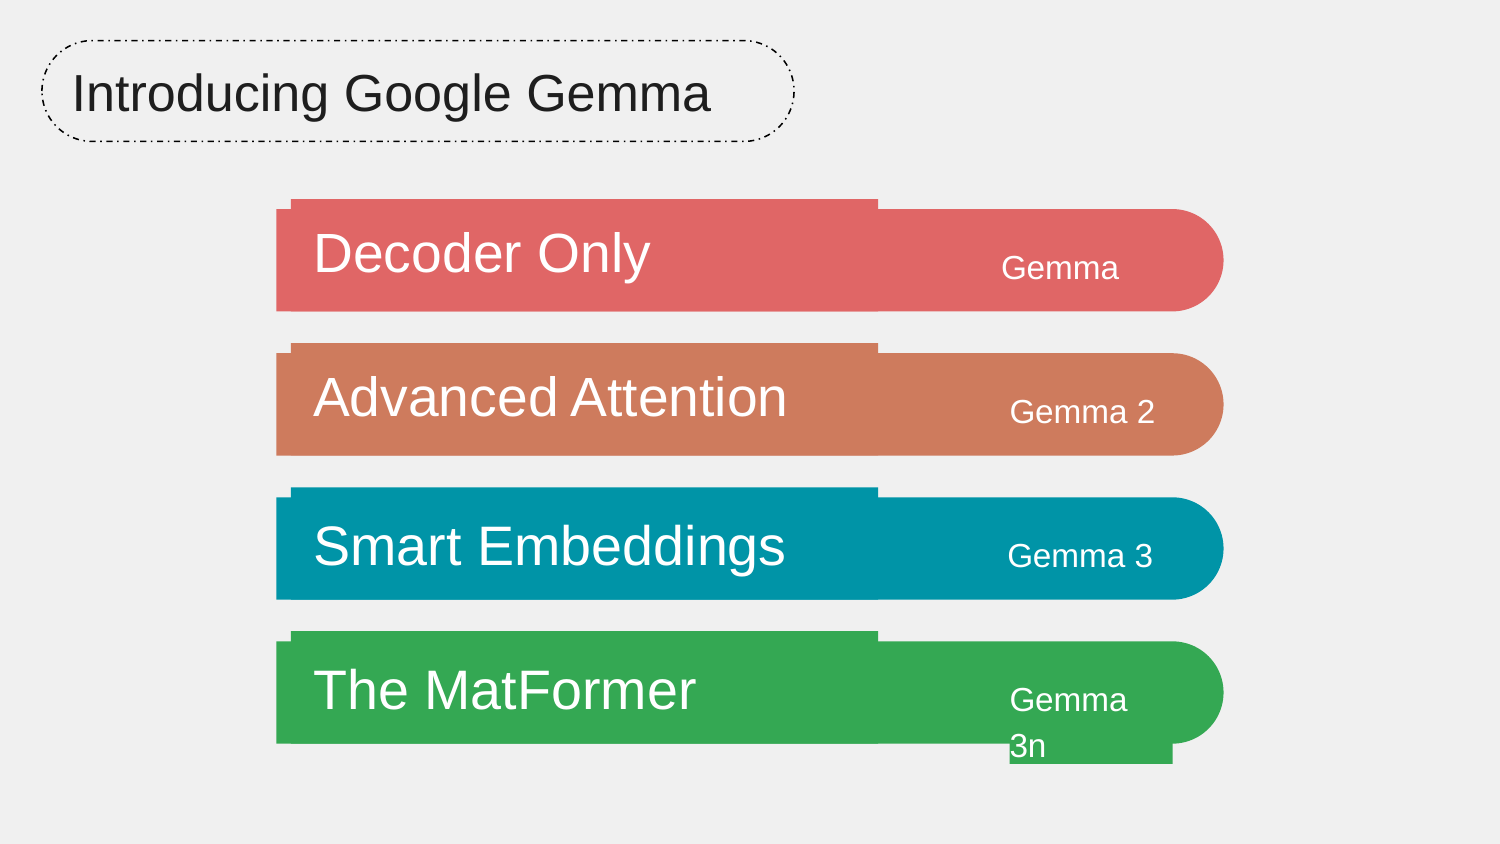

Introducing Google Gemma

Decoder Only

Gemma

Advanced Attention

Gemma 2

Smart Embeddings
Gemma 3

The MatFormer
Gemma 3n